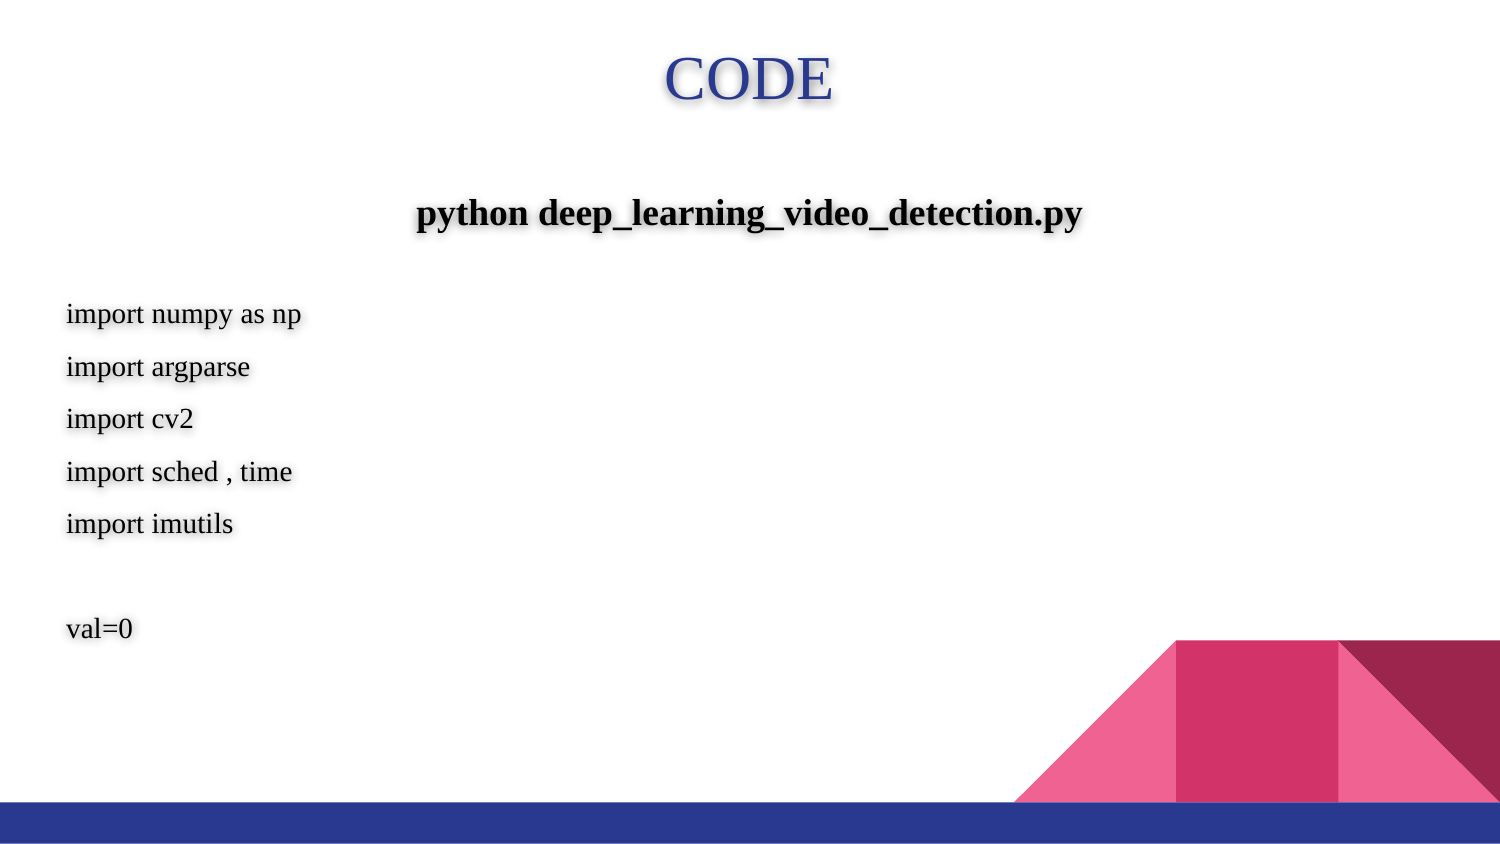

# CODE

python deep_learning_video_detection.py

import numpy as np
import argparse
import cv2
import sched , time
import imutils

val=0